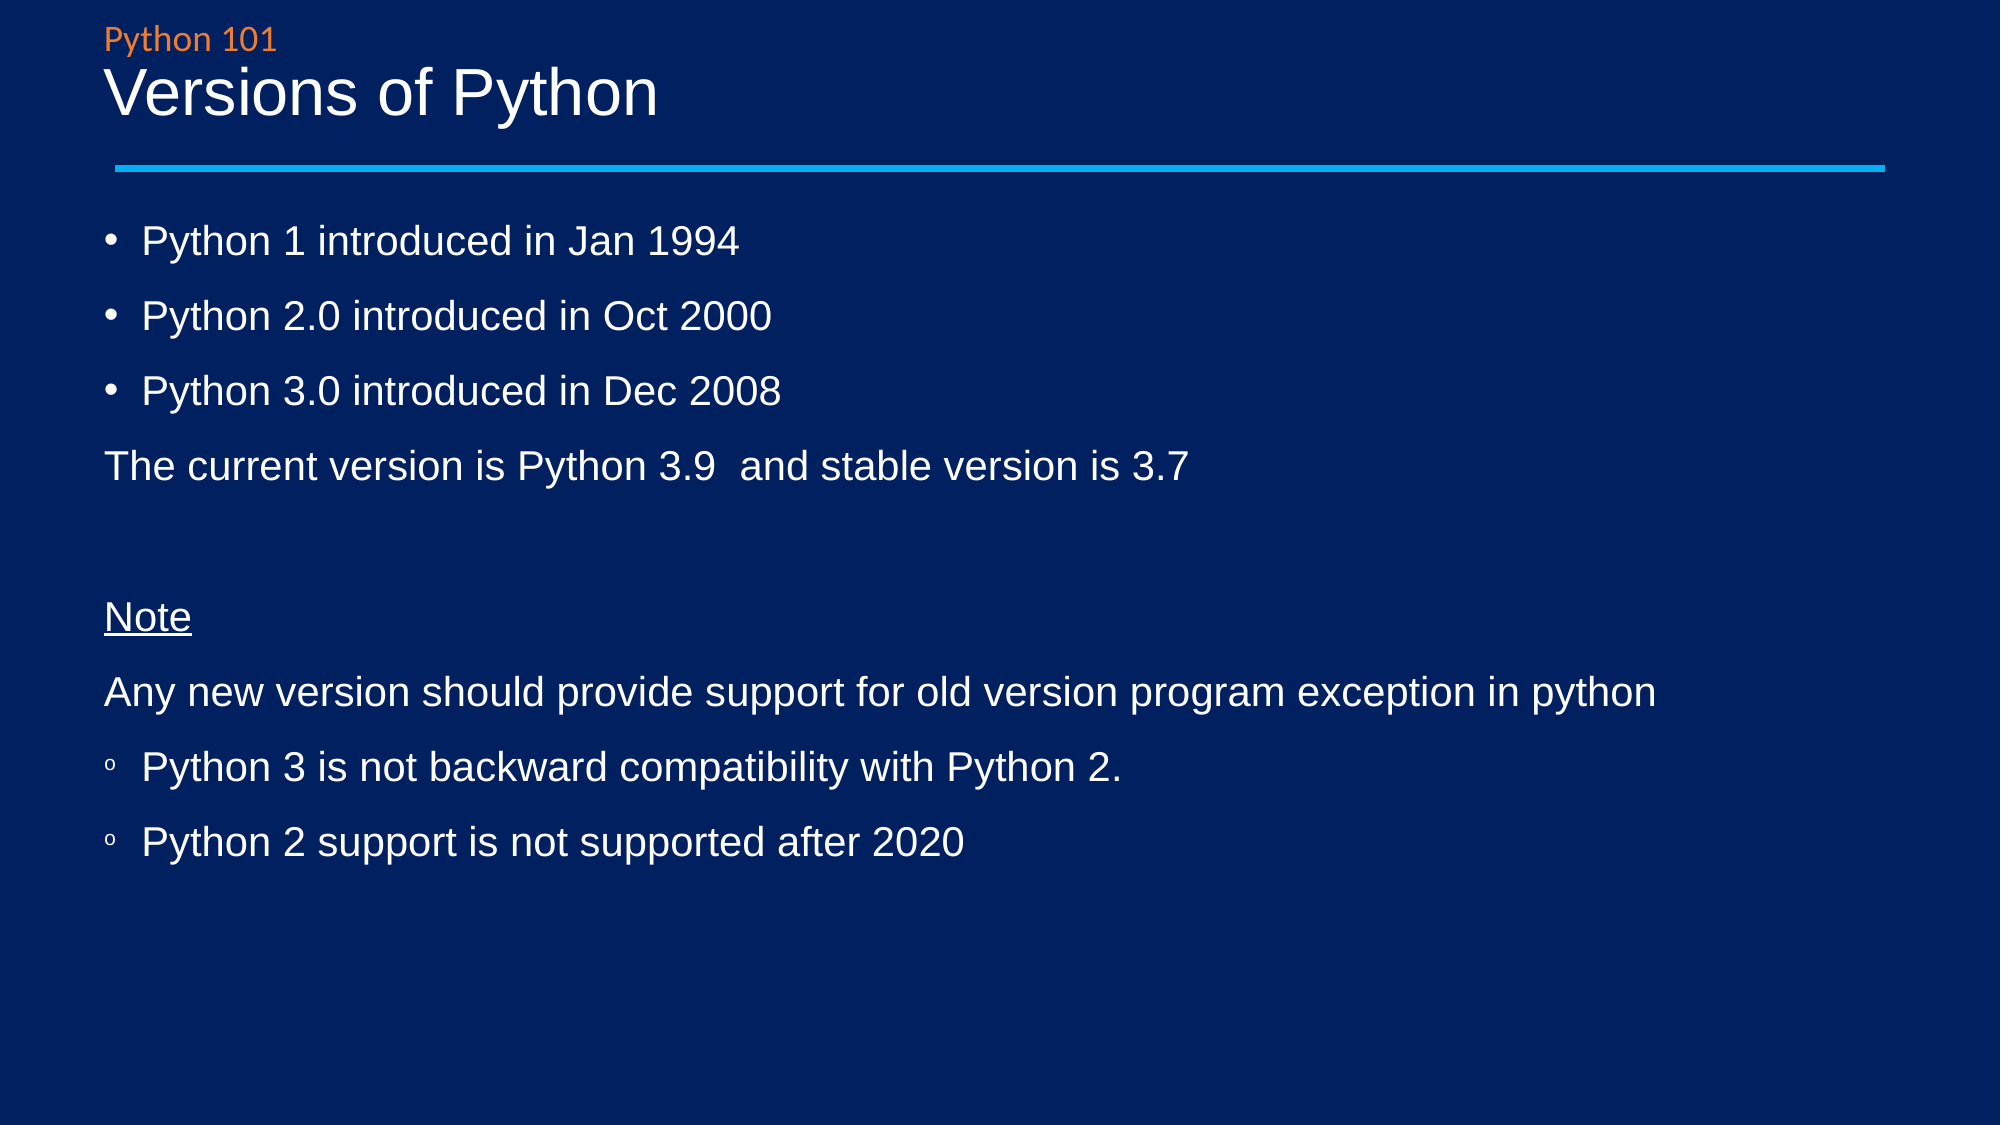

Python 101
# Versions of Python

Python 1 introduced in Jan 1994
Python 2.0 introduced in Oct 2000
Python 3.0 introduced in Dec 2008
The current version is Python 3.9  and stable version is 3.7

Note
Any new version should provide support for old version program exception in python
Python 3 is not backward compatibility with Python 2.
Python 2 support is not supported after 2020